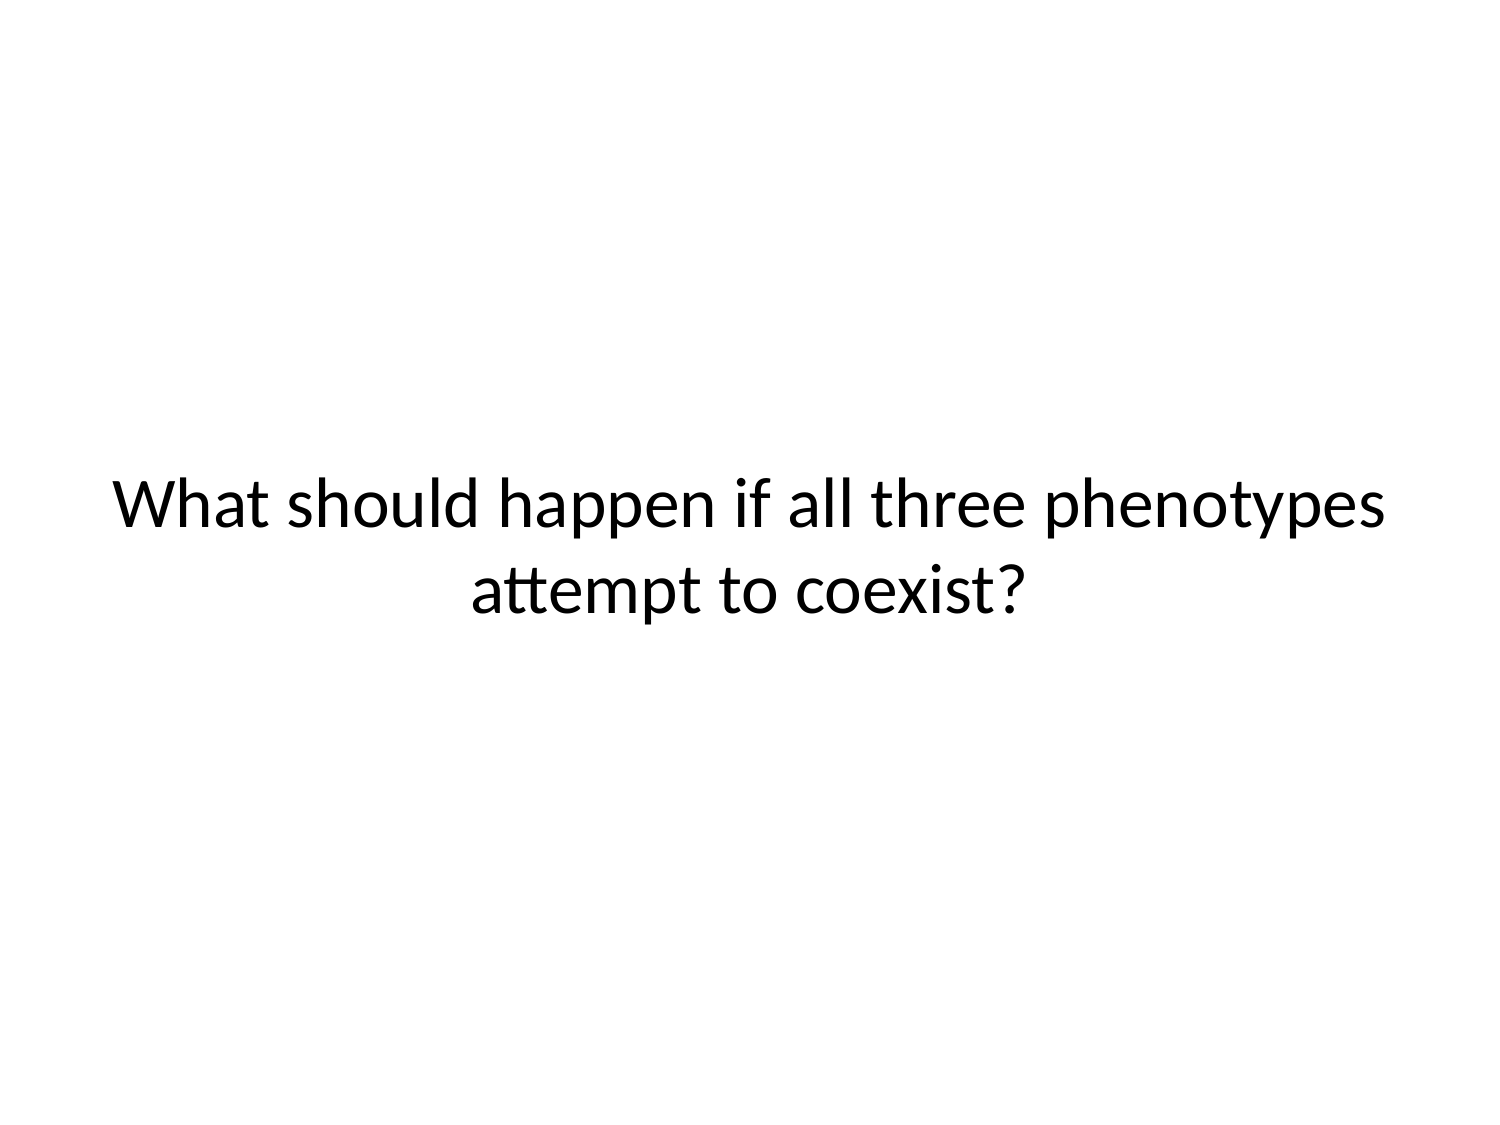

# What should happen if all three phenotypes attempt to coexist?